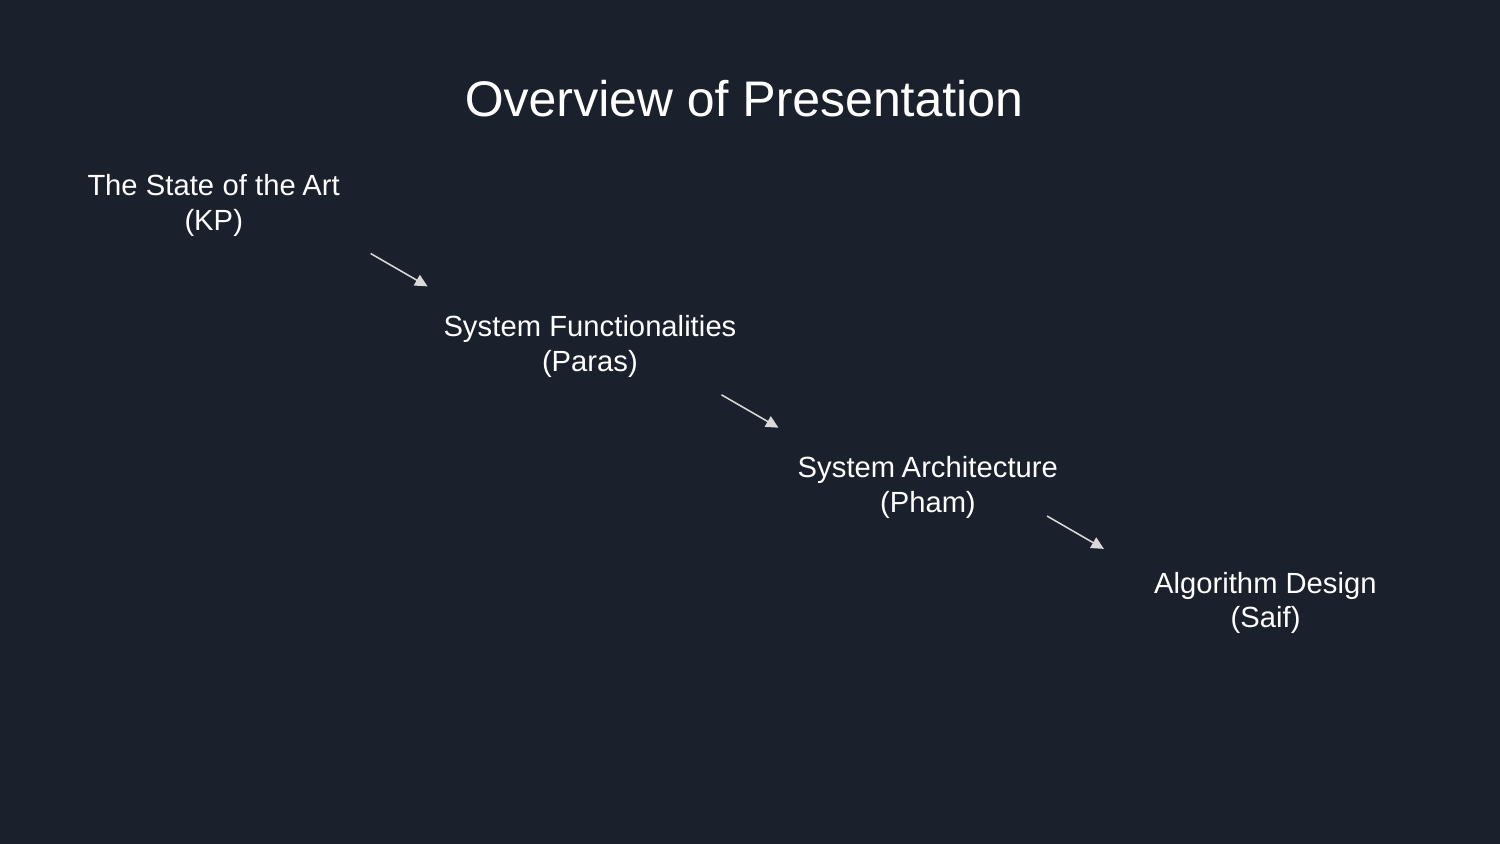

Overview of Presentation
The State of the Art
(KP)
System Functionalities
(Paras)
System Architecture
(Pham)
Algorithm Design
(Saif)